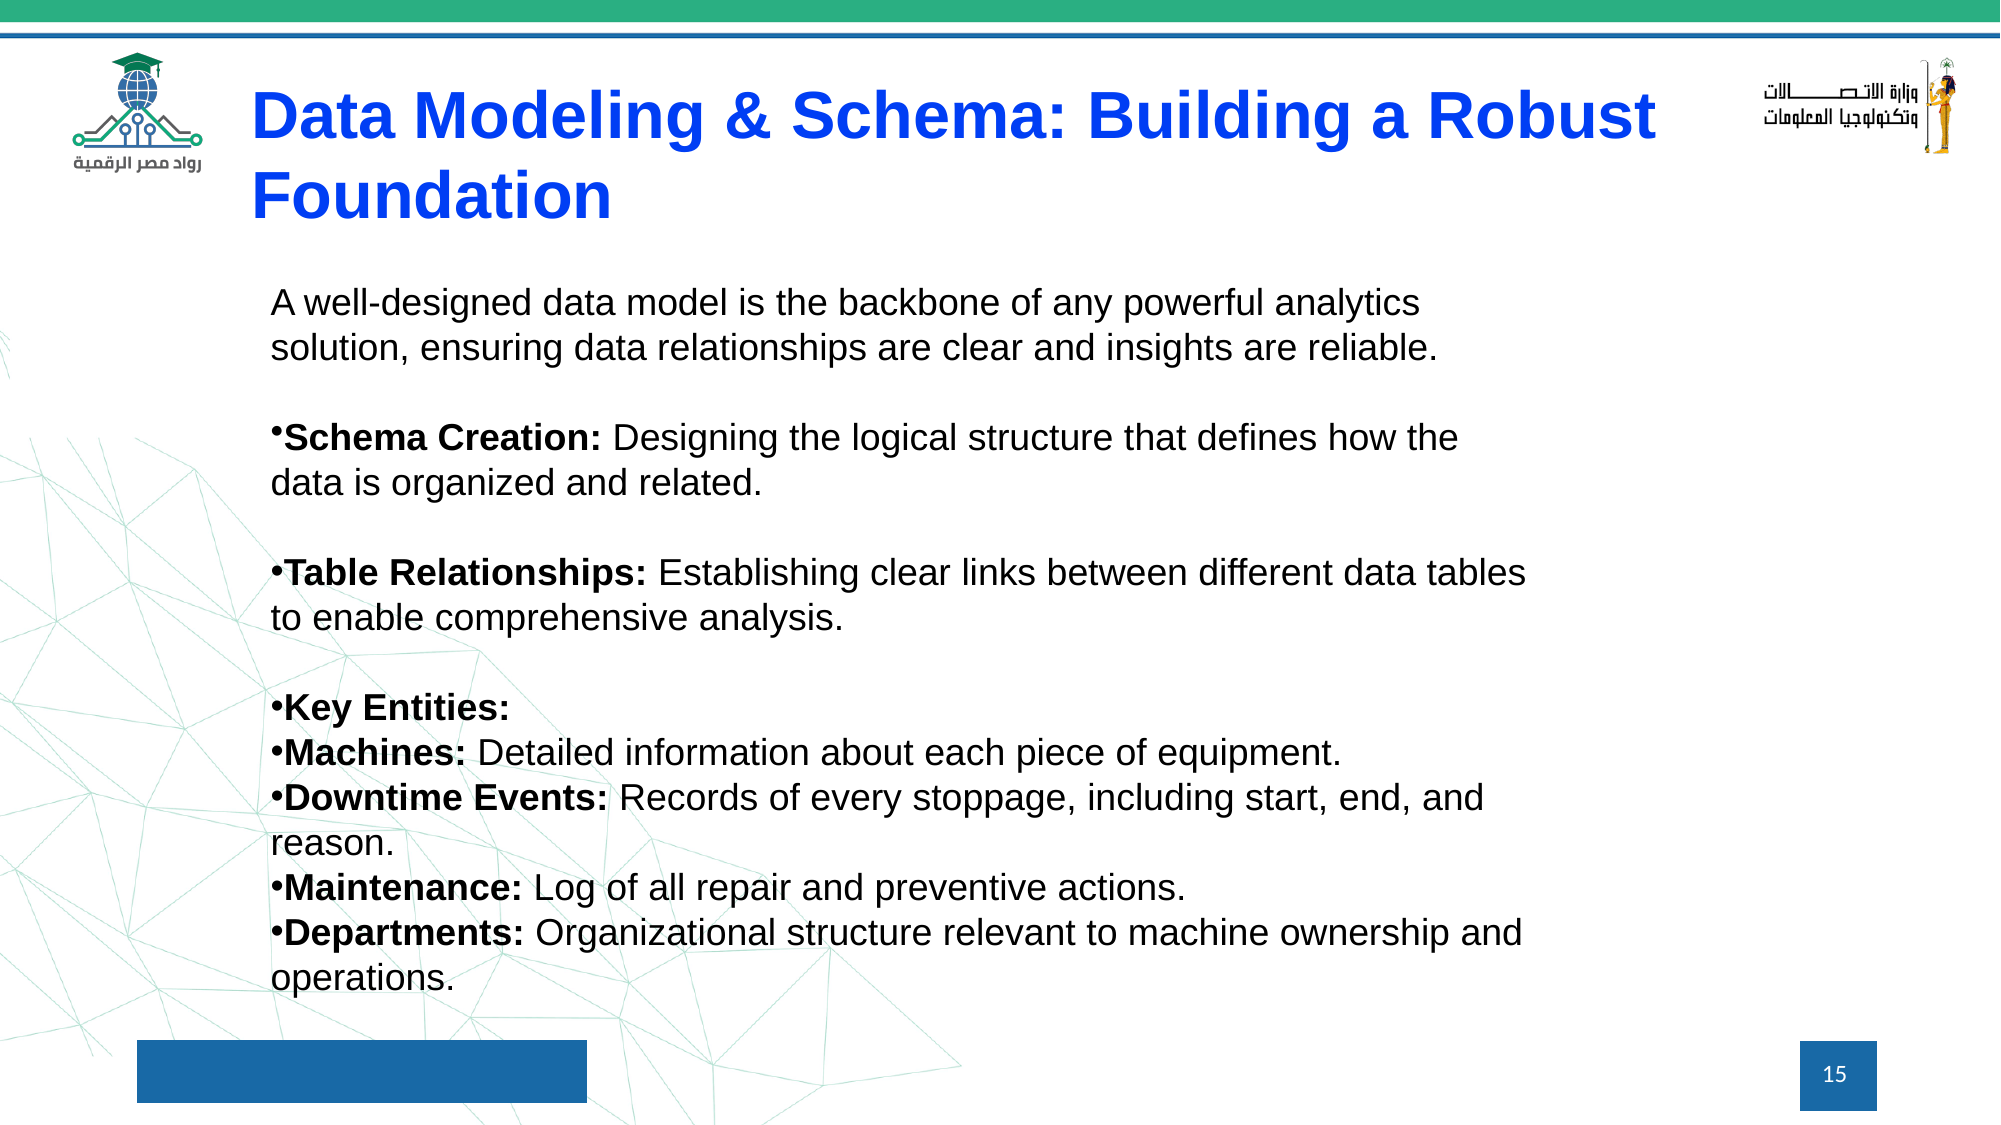

Data Modeling & Schema: Building a Robust Foundation
A well-designed data model is the backbone of any powerful analytics solution, ensuring data relationships are clear and insights are reliable.

Schema Creation: Designing the logical structure that defines how the data is organized and related.

Table Relationships: Establishing clear links between different data tables to enable comprehensive analysis.

Key Entities:
Machines: Detailed information about each piece of equipment.
Downtime Events: Records of every stoppage, including start, end, and reason.
Maintenance: Log of all repair and preventive actions.
Departments: Organizational structure relevant to machine ownership and operations.
15